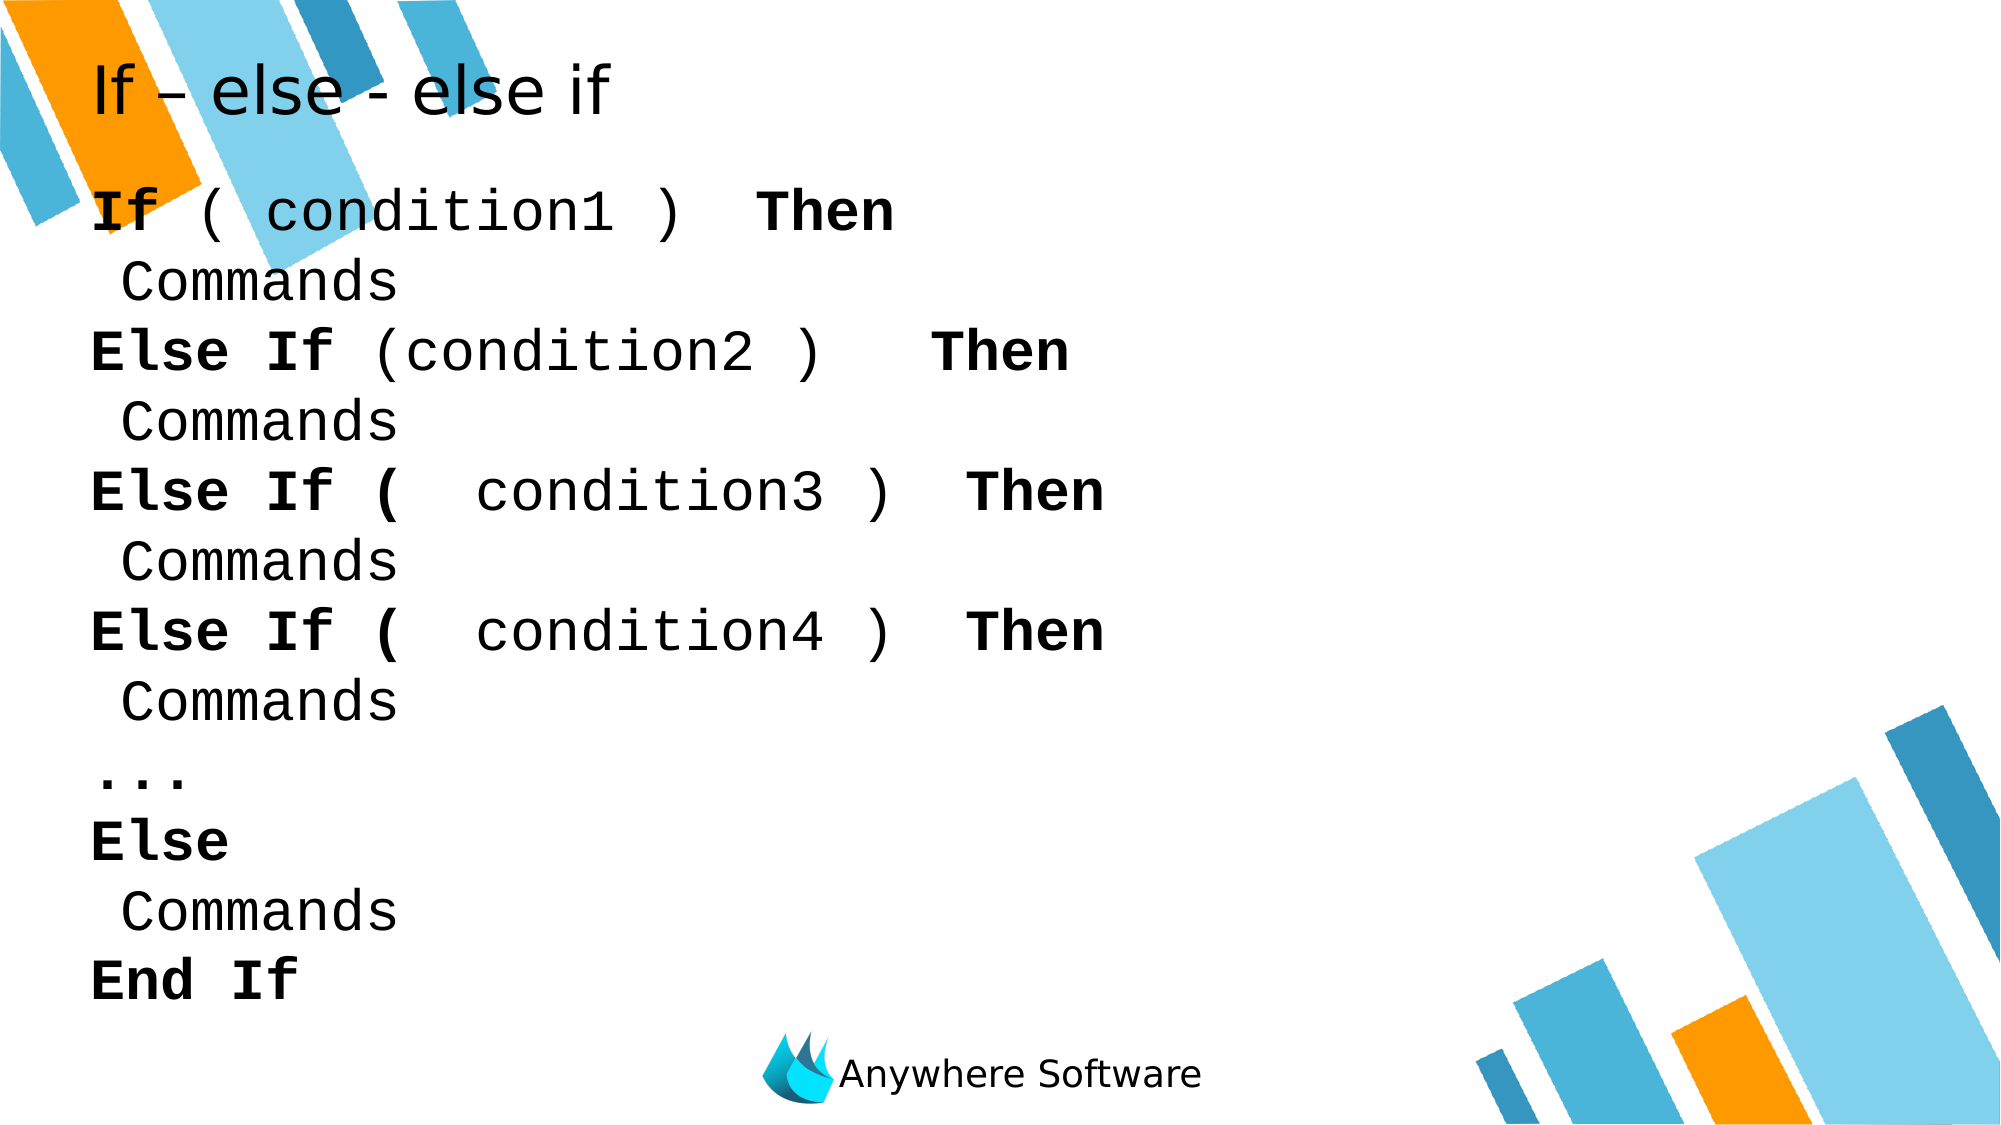

# If – else - else if
If ( condition1 )  Then
	Commands
Else If (condition2 )   Then
	Commands
Else If (  condition3 )  Then
	Commands
Else If (  condition4 )  Then
	Commands
...
Else
	Commands
End If